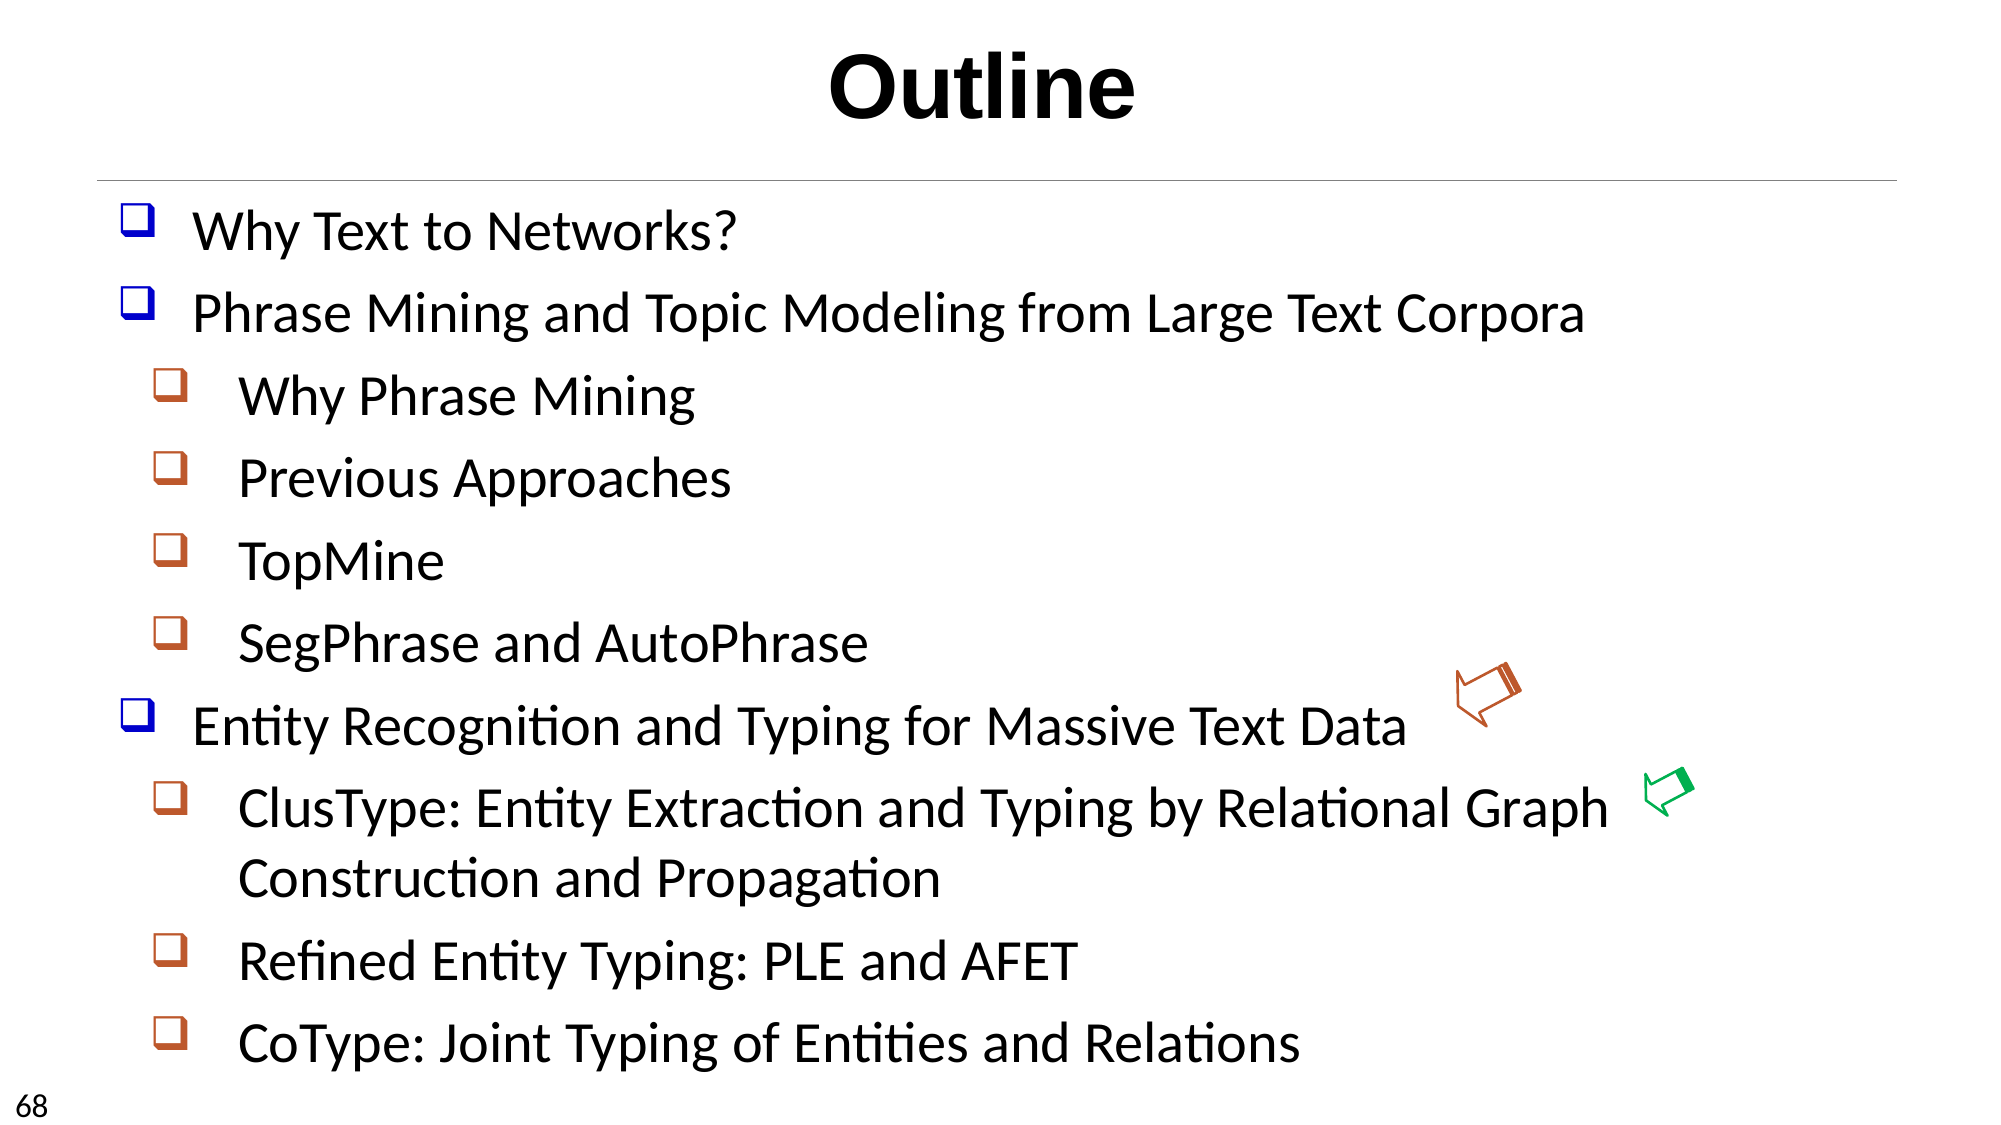

# Outline
Why Text to Networks?
Phrase Mining and Topic Modeling from Large Text Corpora
Why Phrase Mining
Previous Approaches
TopMine
SegPhrase and AutoPhrase
Entity Recognition and Typing for Massive Text Data
ClusType: Entity Extraction and Typing by Relational Graph Construction and Propagation
Refined Entity Typing: PLE and AFET
CoType: Joint Typing of Entities and Relations